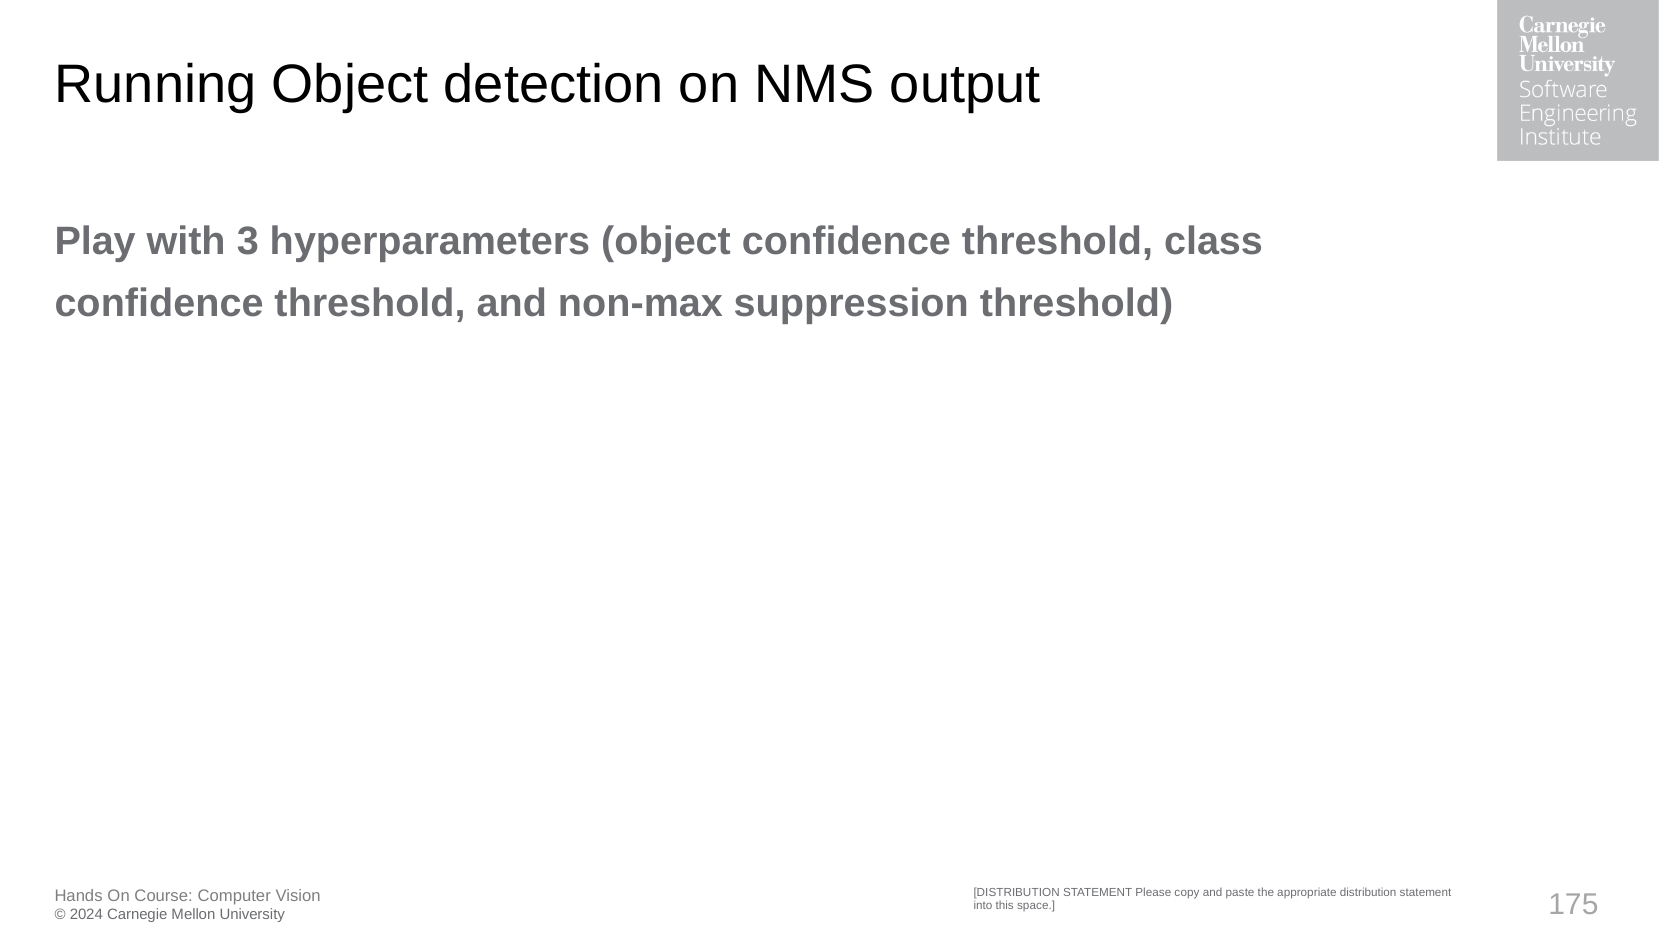

# Running Object detection on NMS output
Play with 3 hyperparameters (object confidence threshold, class confidence threshold, and non-max suppression threshold)